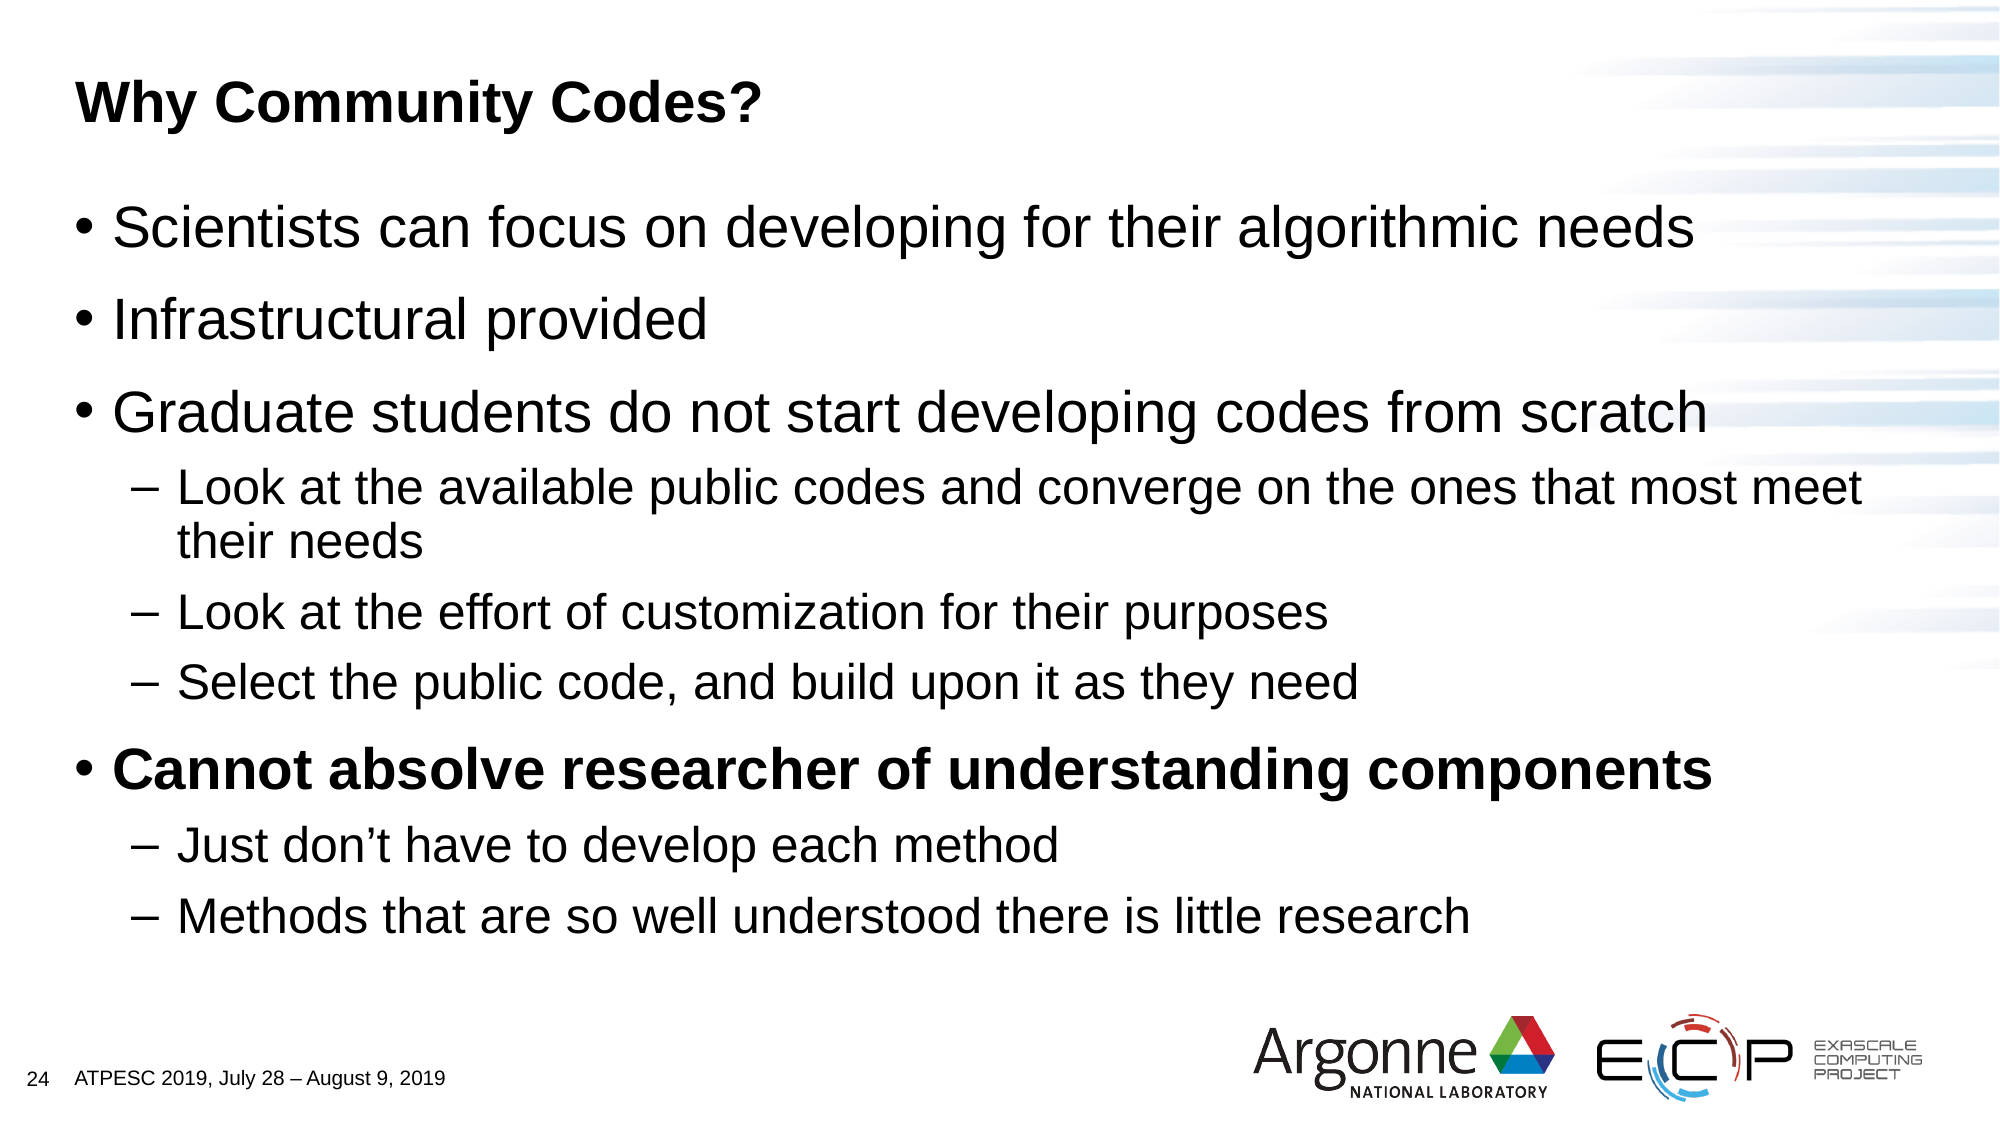

# Why Community Codes?
Scientists can focus on developing for their algorithmic needs
Infrastructural provided
Graduate students do not start developing codes from scratch
Look at the available public codes and converge on the ones that most meet their needs
Look at the effort of customization for their purposes
Select the public code, and build upon it as they need
Cannot absolve researcher of understanding components
Just don’t have to develop each method
Methods that are so well understood there is little research